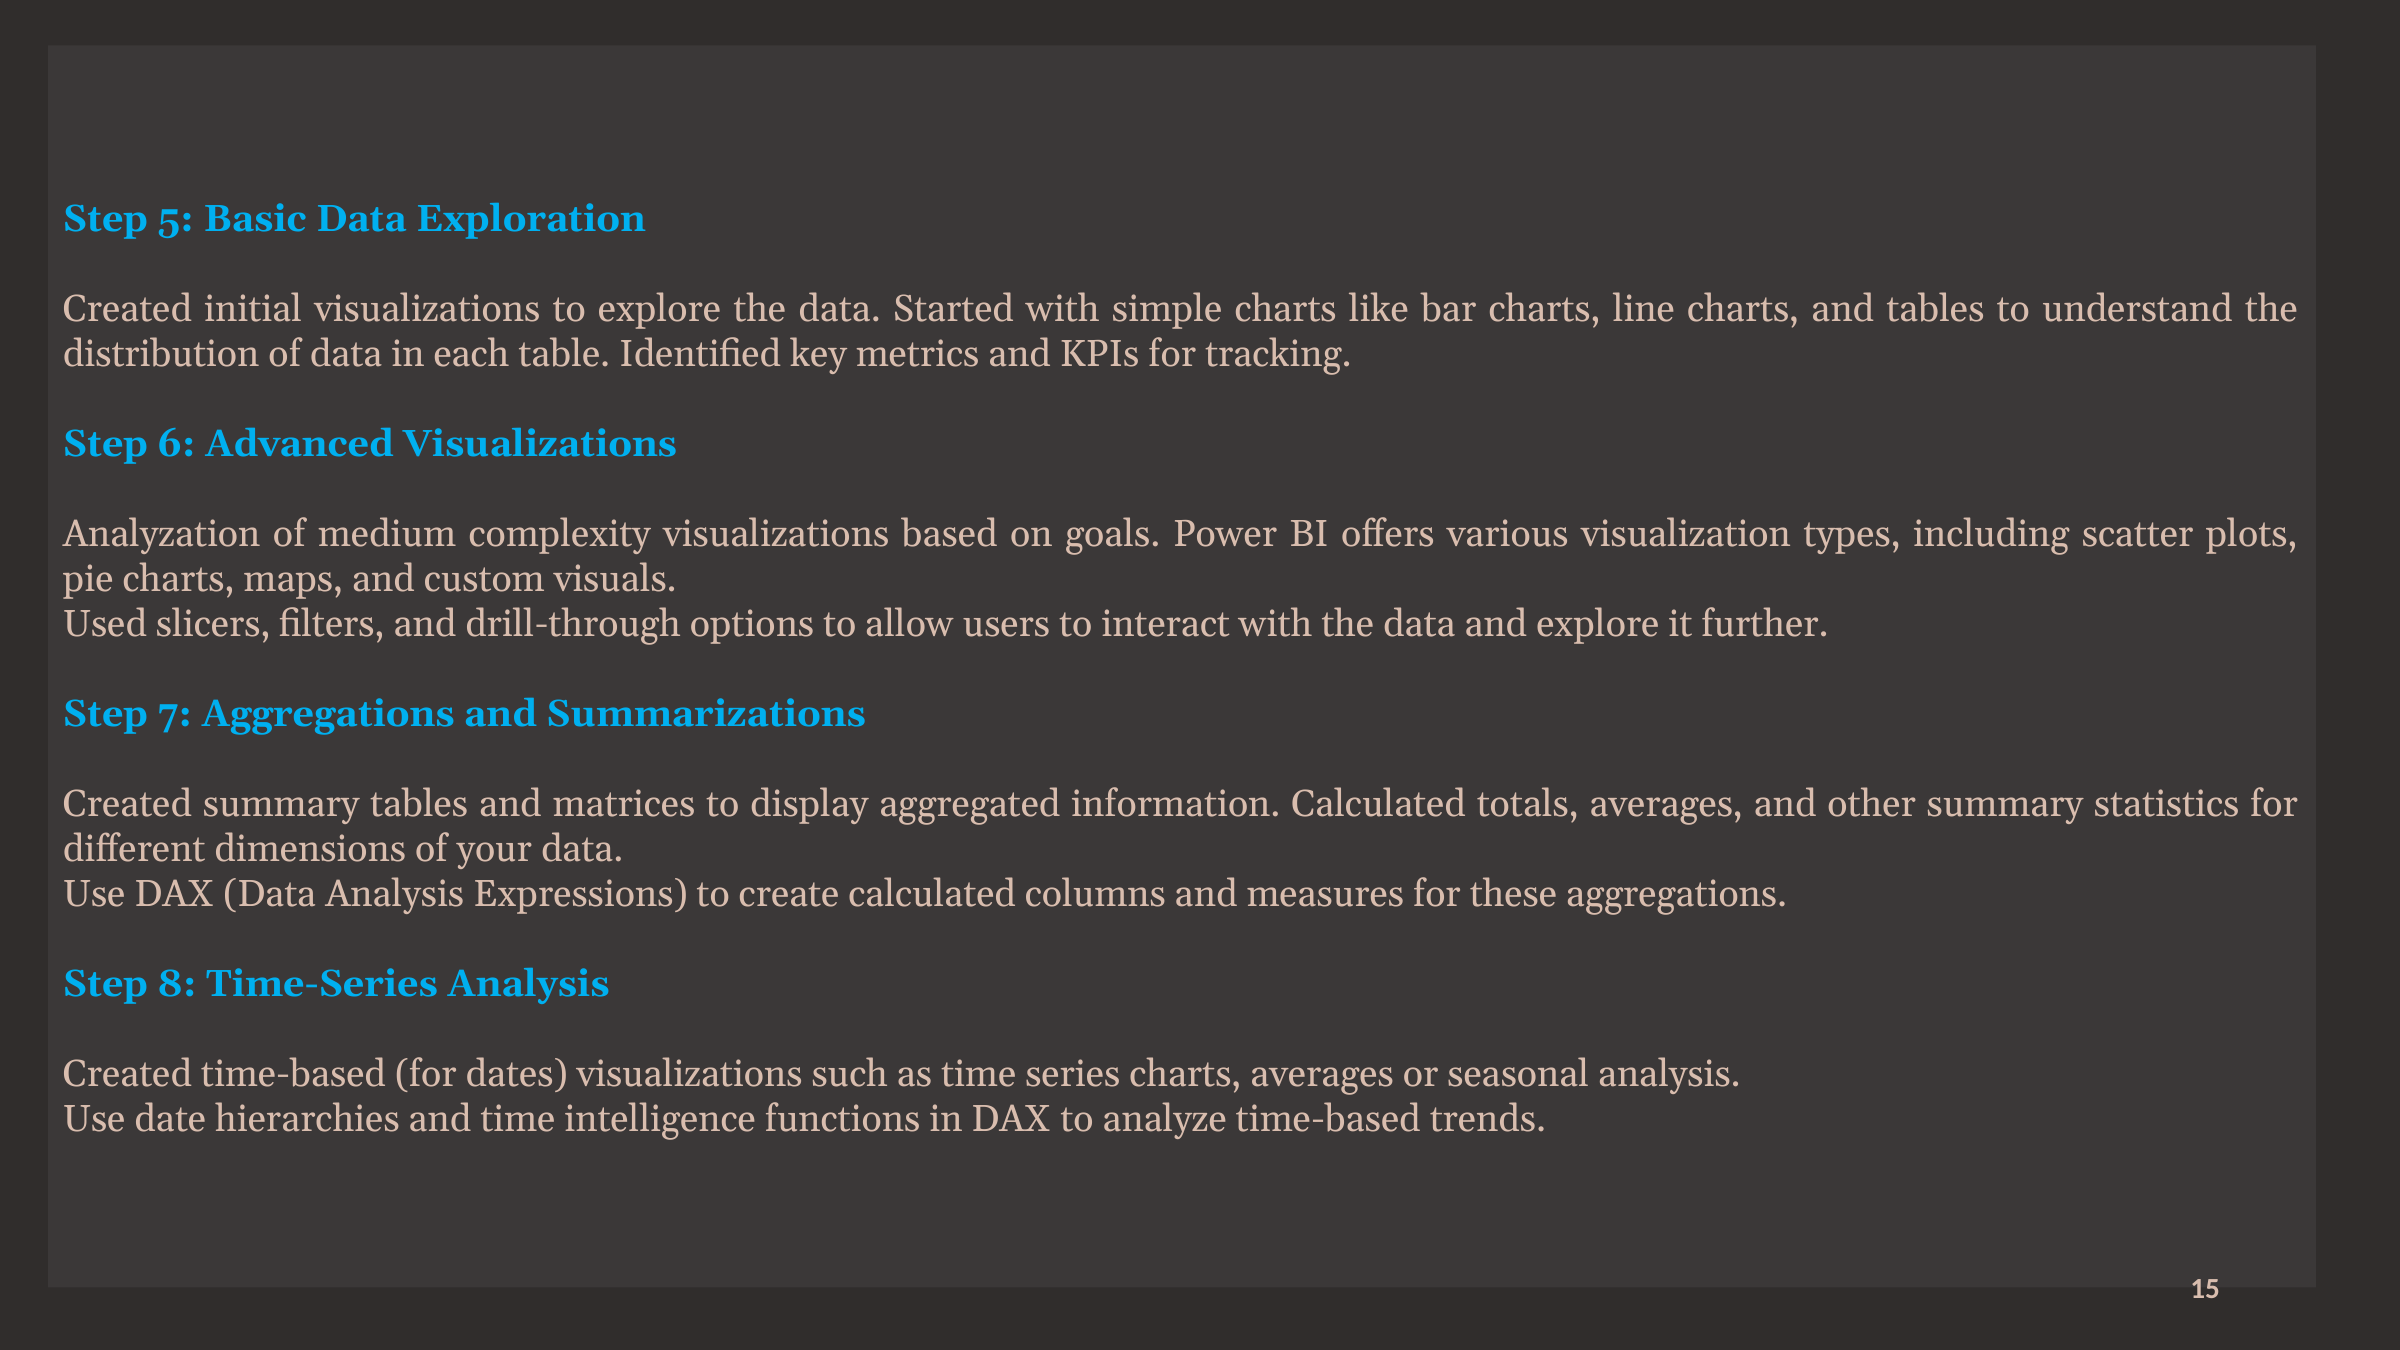

Step 5: Basic Data Exploration

Created initial visualizations to explore the data. Started with simple charts like bar charts, line charts, and tables to understand the distribution of data in each table. Identified key metrics and KPIs for tracking.

Step 6: Advanced Visualizations

Analyzation of medium complexity visualizations based on goals. Power BI offers various visualization types, including scatter plots, pie charts, maps, and custom visuals.
Used slicers, filters, and drill-through options to allow users to interact with the data and explore it further.

Step 7: Aggregations and Summarizations

Created summary tables and matrices to display aggregated information. Calculated totals, averages, and other summary statistics for different dimensions of your data.
Use DAX (Data Analysis Expressions) to create calculated columns and measures for these aggregations.

Step 8: Time-Series Analysis

Created time-based (for dates) visualizations such as time series charts, averages or seasonal analysis.
Use date hierarchies and time intelligence functions in DAX to analyze time-based trends.

15